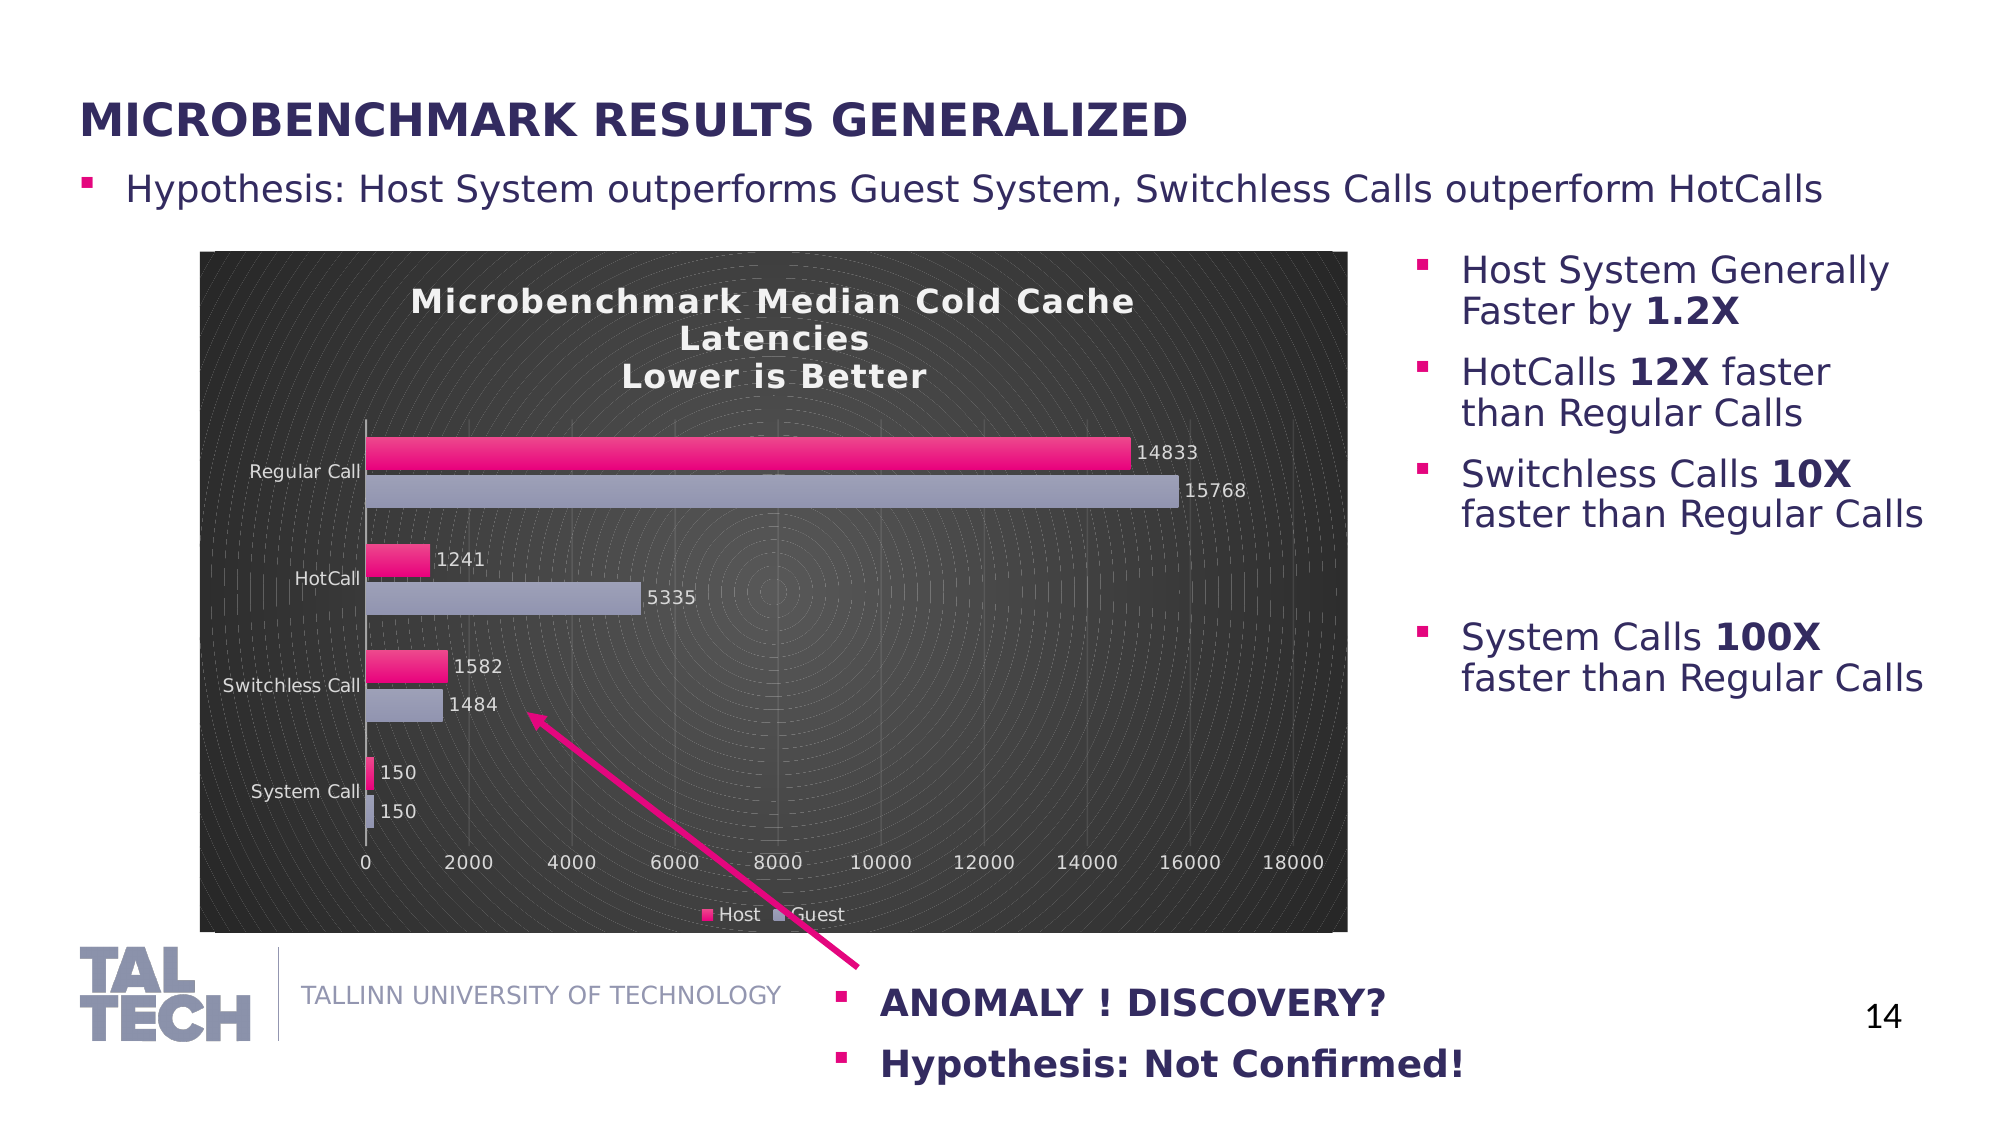

Microbenchmark results generalized

Hypothesis: Host System outperforms Guest System, Switchless Calls outperform HotCalls
Host System Generally Faster by 1.2X
HotCalls 12X faster than Regular Calls
Switchless Calls 10X faster than Regular Calls

System Calls 100X faster than Regular Calls

### Chart: Microbenchmark Median Cold Cache Latencies
Lower is Better

| Category | Guest | Host |
|---|---|---|
| System Call | 150.0 | 150.0 |
| Switchless Call | 1484.0 | 1582.0 |
| HotCall | 5335.0 | 1241.0 |
| Regular Call | 15768.0 | 14833.0 |
14
ANOMALY ! DISCOVERY?
Hypothesis: Not Confirmed!